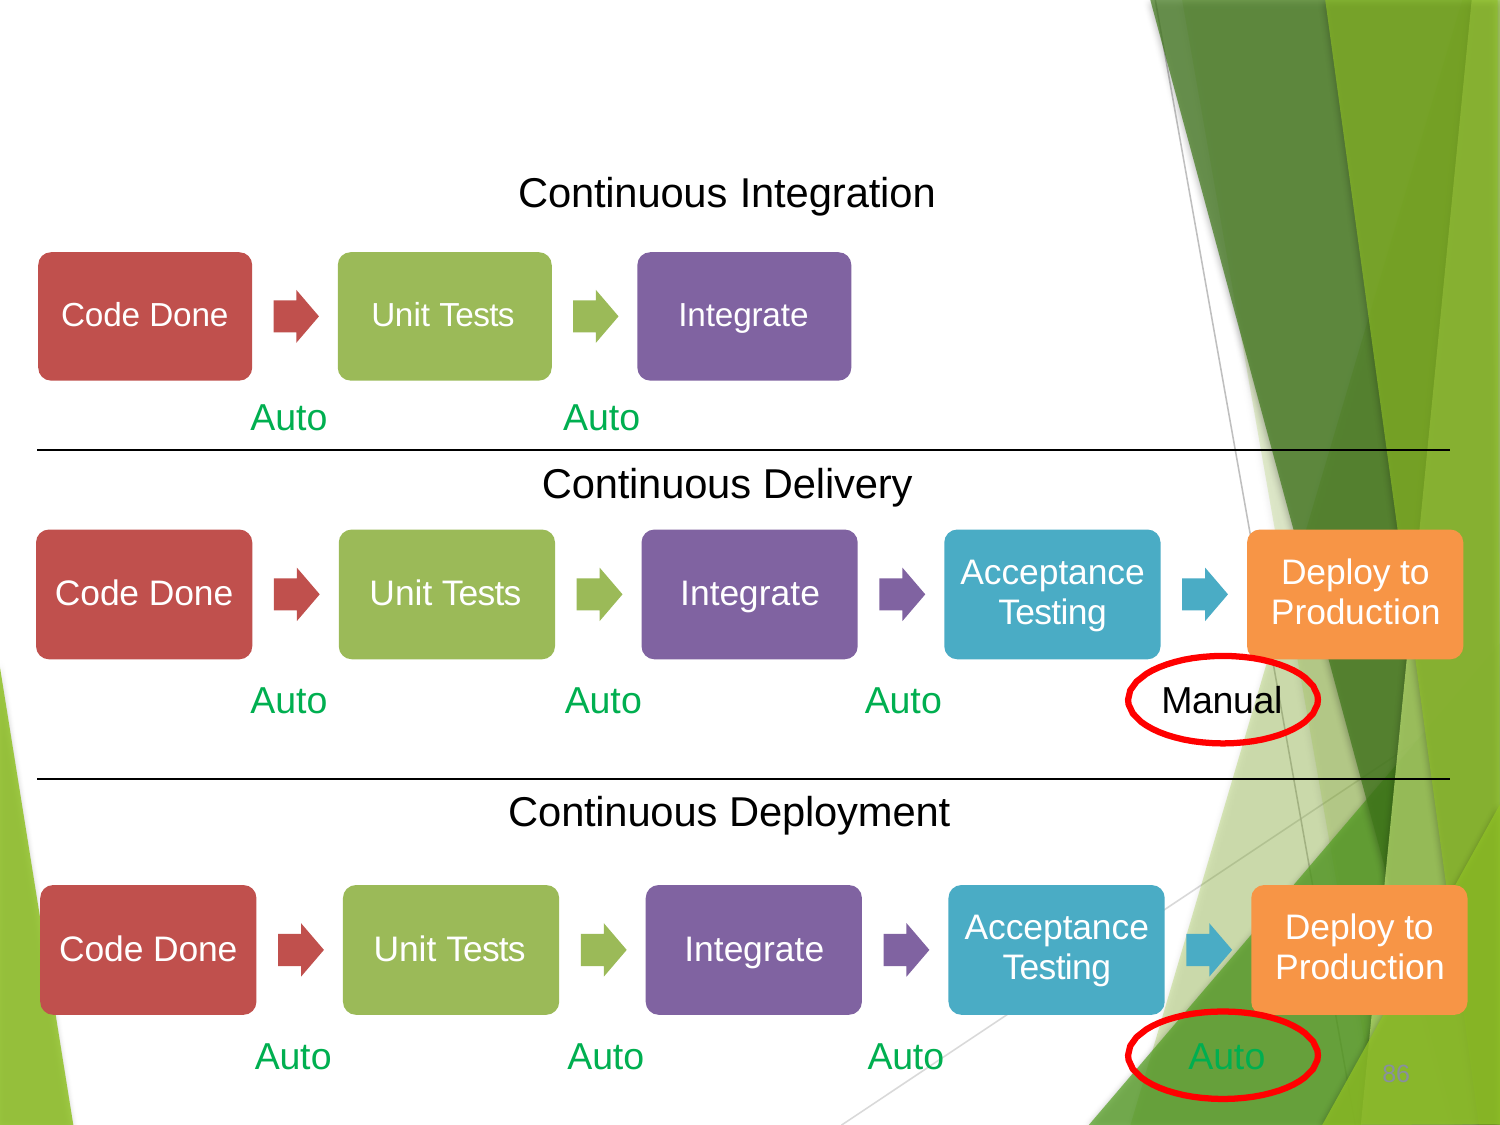

# Pipeline Stages
Continuous Integration

Code Done
Unit Tests
Integrate
Auto
Auto

Continuous Delivery

Acceptance
Testing
Deploy to
Production

Code Done
Unit Tests
Integrate

Auto
Auto	Auto

Continuous Deployment
Manual

Acceptance
Testing
Deploy to
Production

Code Done
Unit Tests
Integrate

Auto
Auto
Auto
Auto
86